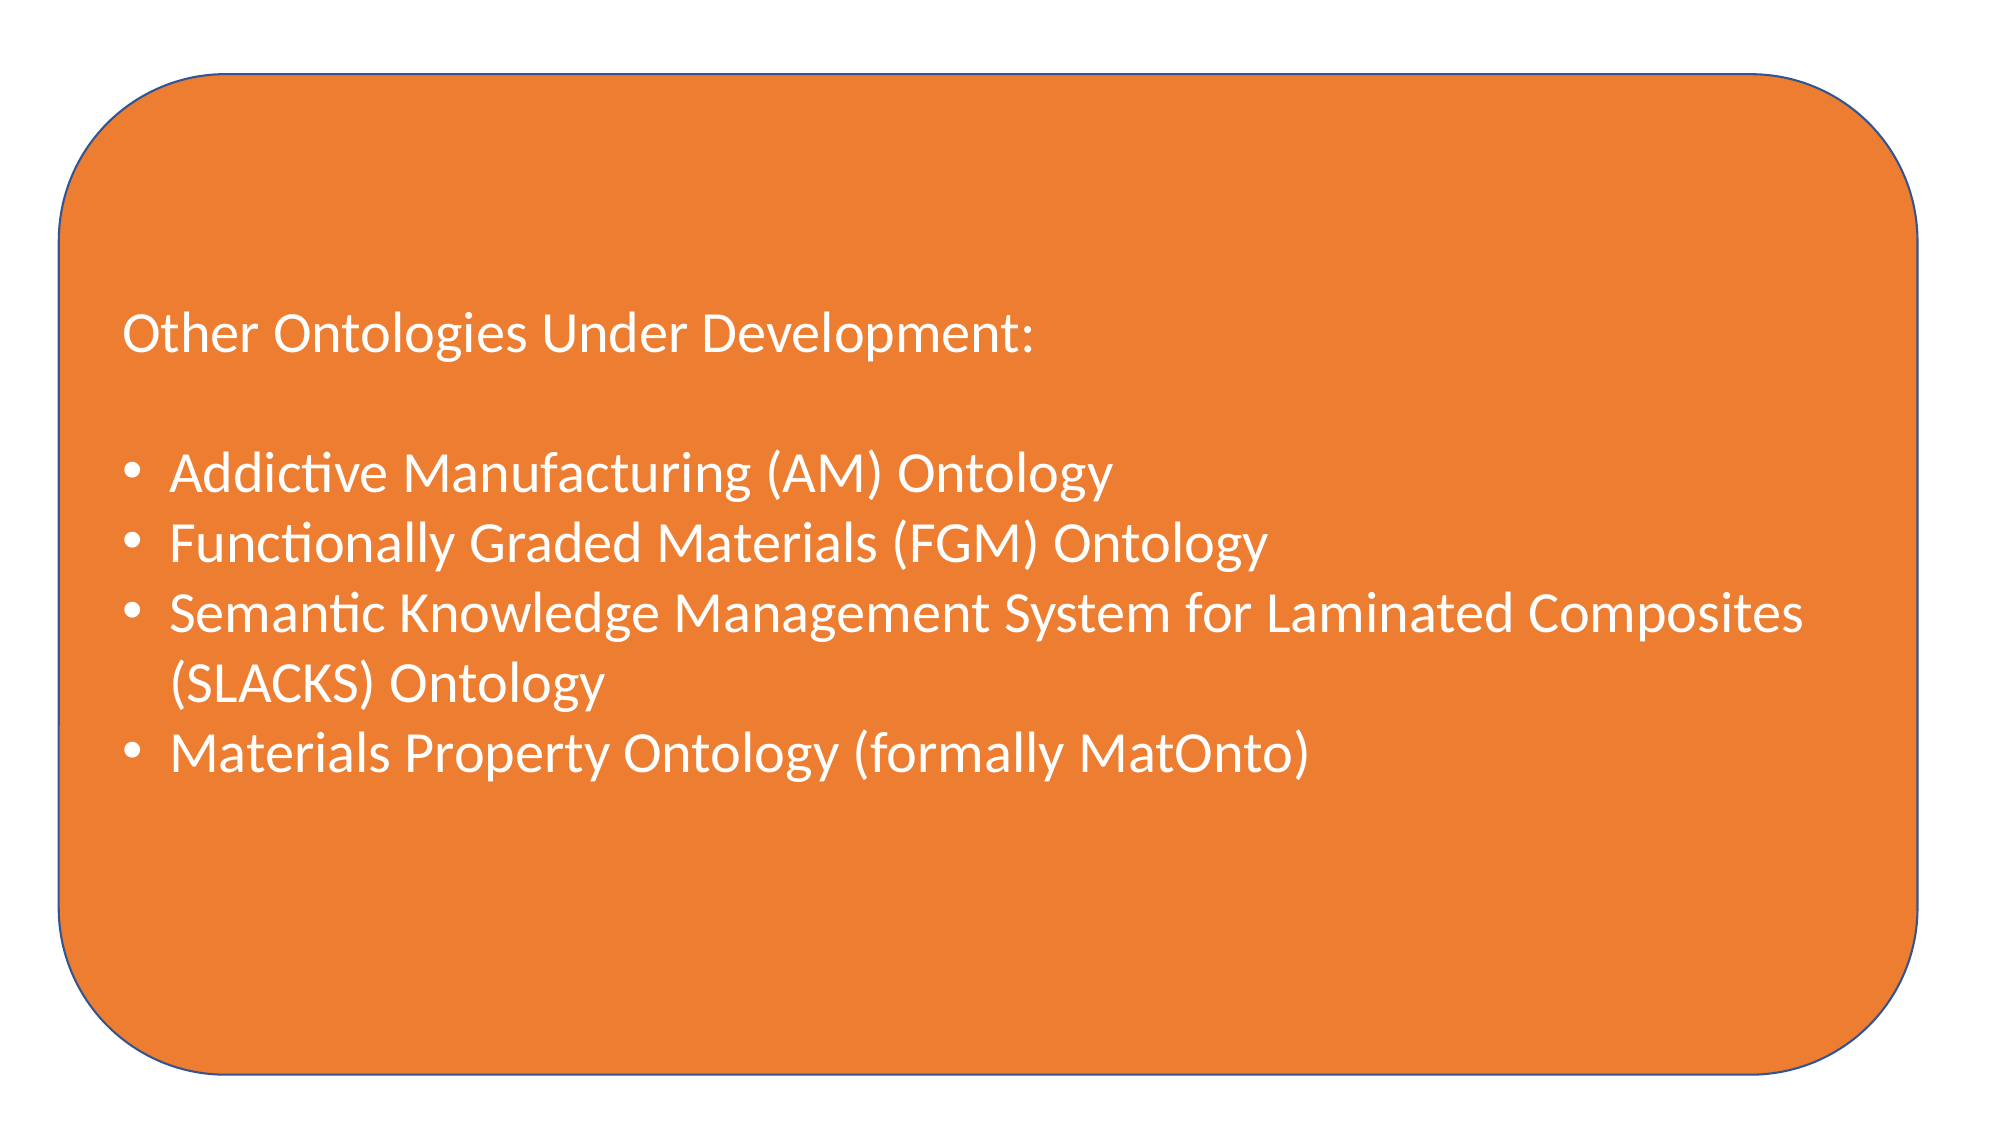

Other Ontologies Under Development:

Addictive Manufacturing (AM) Ontology
Functionally Graded Materials (FGM) Ontology
Semantic Knowledge Management System for Laminated Composites (SLACKS) Ontology
Materials Property Ontology (formally MatOnto)